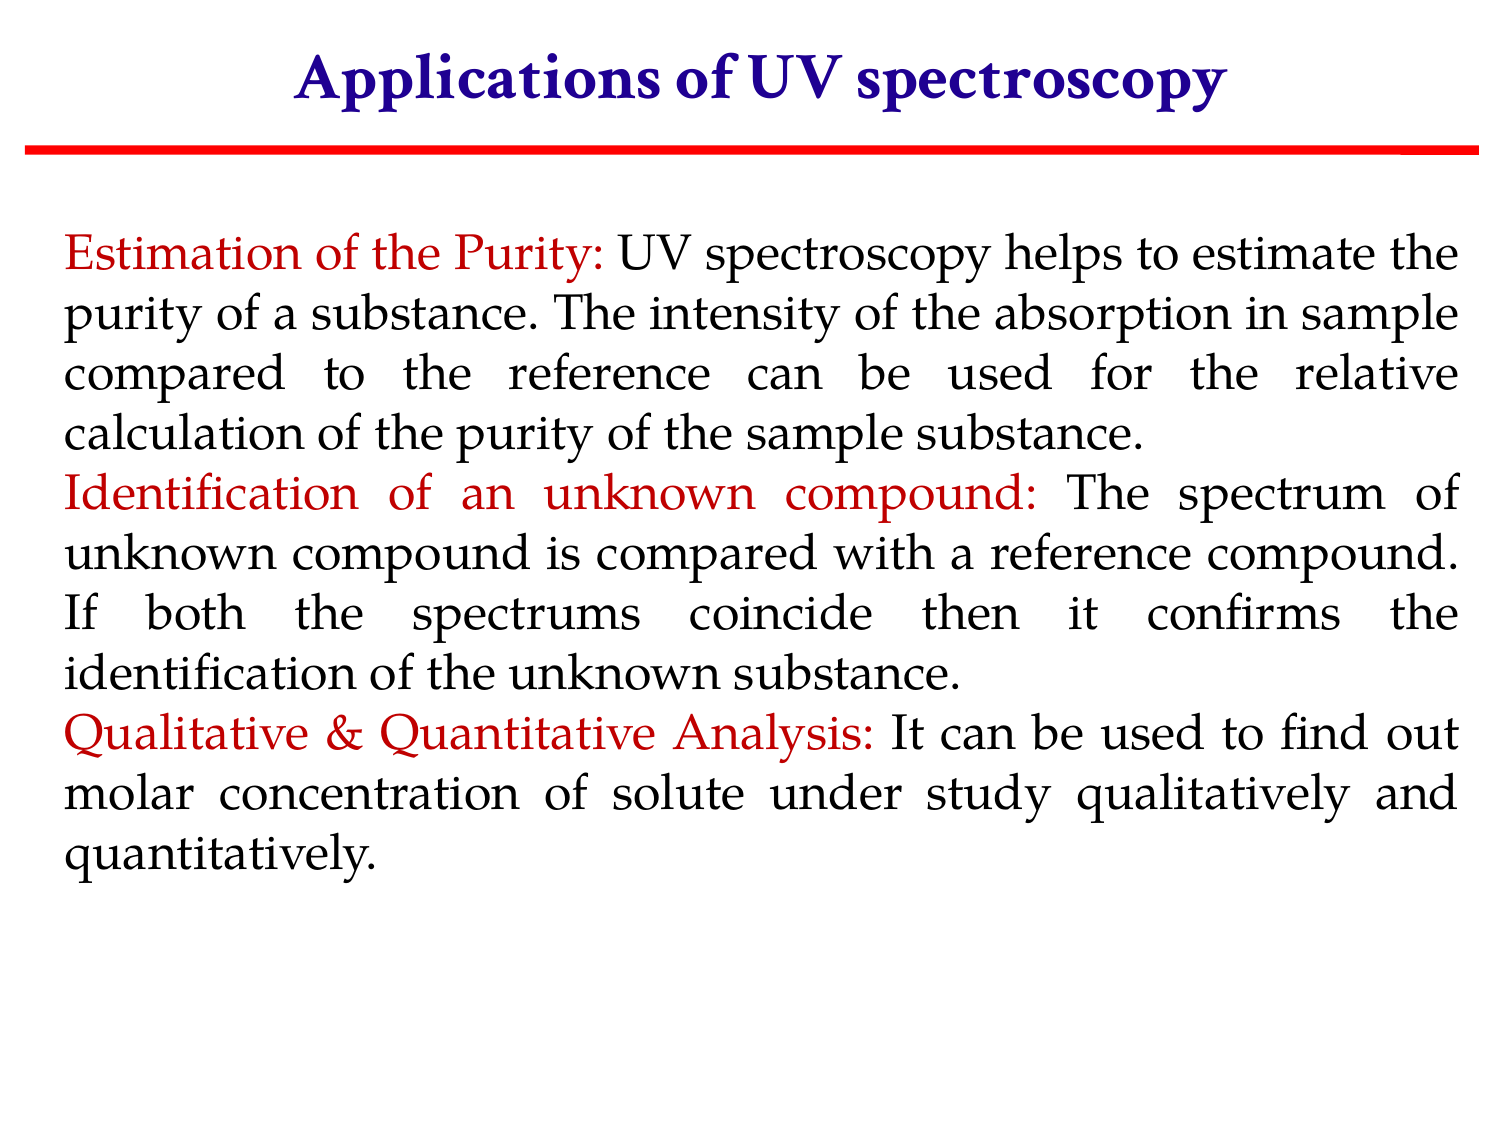

Applications of UV spectroscopy

Estimation of the Purity: UV spectroscopy helps to estimate the purity of a substance. The intensity of the absorption in sample compared to the reference can be used for the relative calculation of the purity of the sample substance.
Identification of an unknown compound: The spectrum of unknown compound is compared with a reference compound. If both the spectrums coincide then it confirms the identification of the unknown substance.
Qualitative & Quantitative Analysis: It can be used to find out molar concentration of solute under study qualitatively and quantitatively.